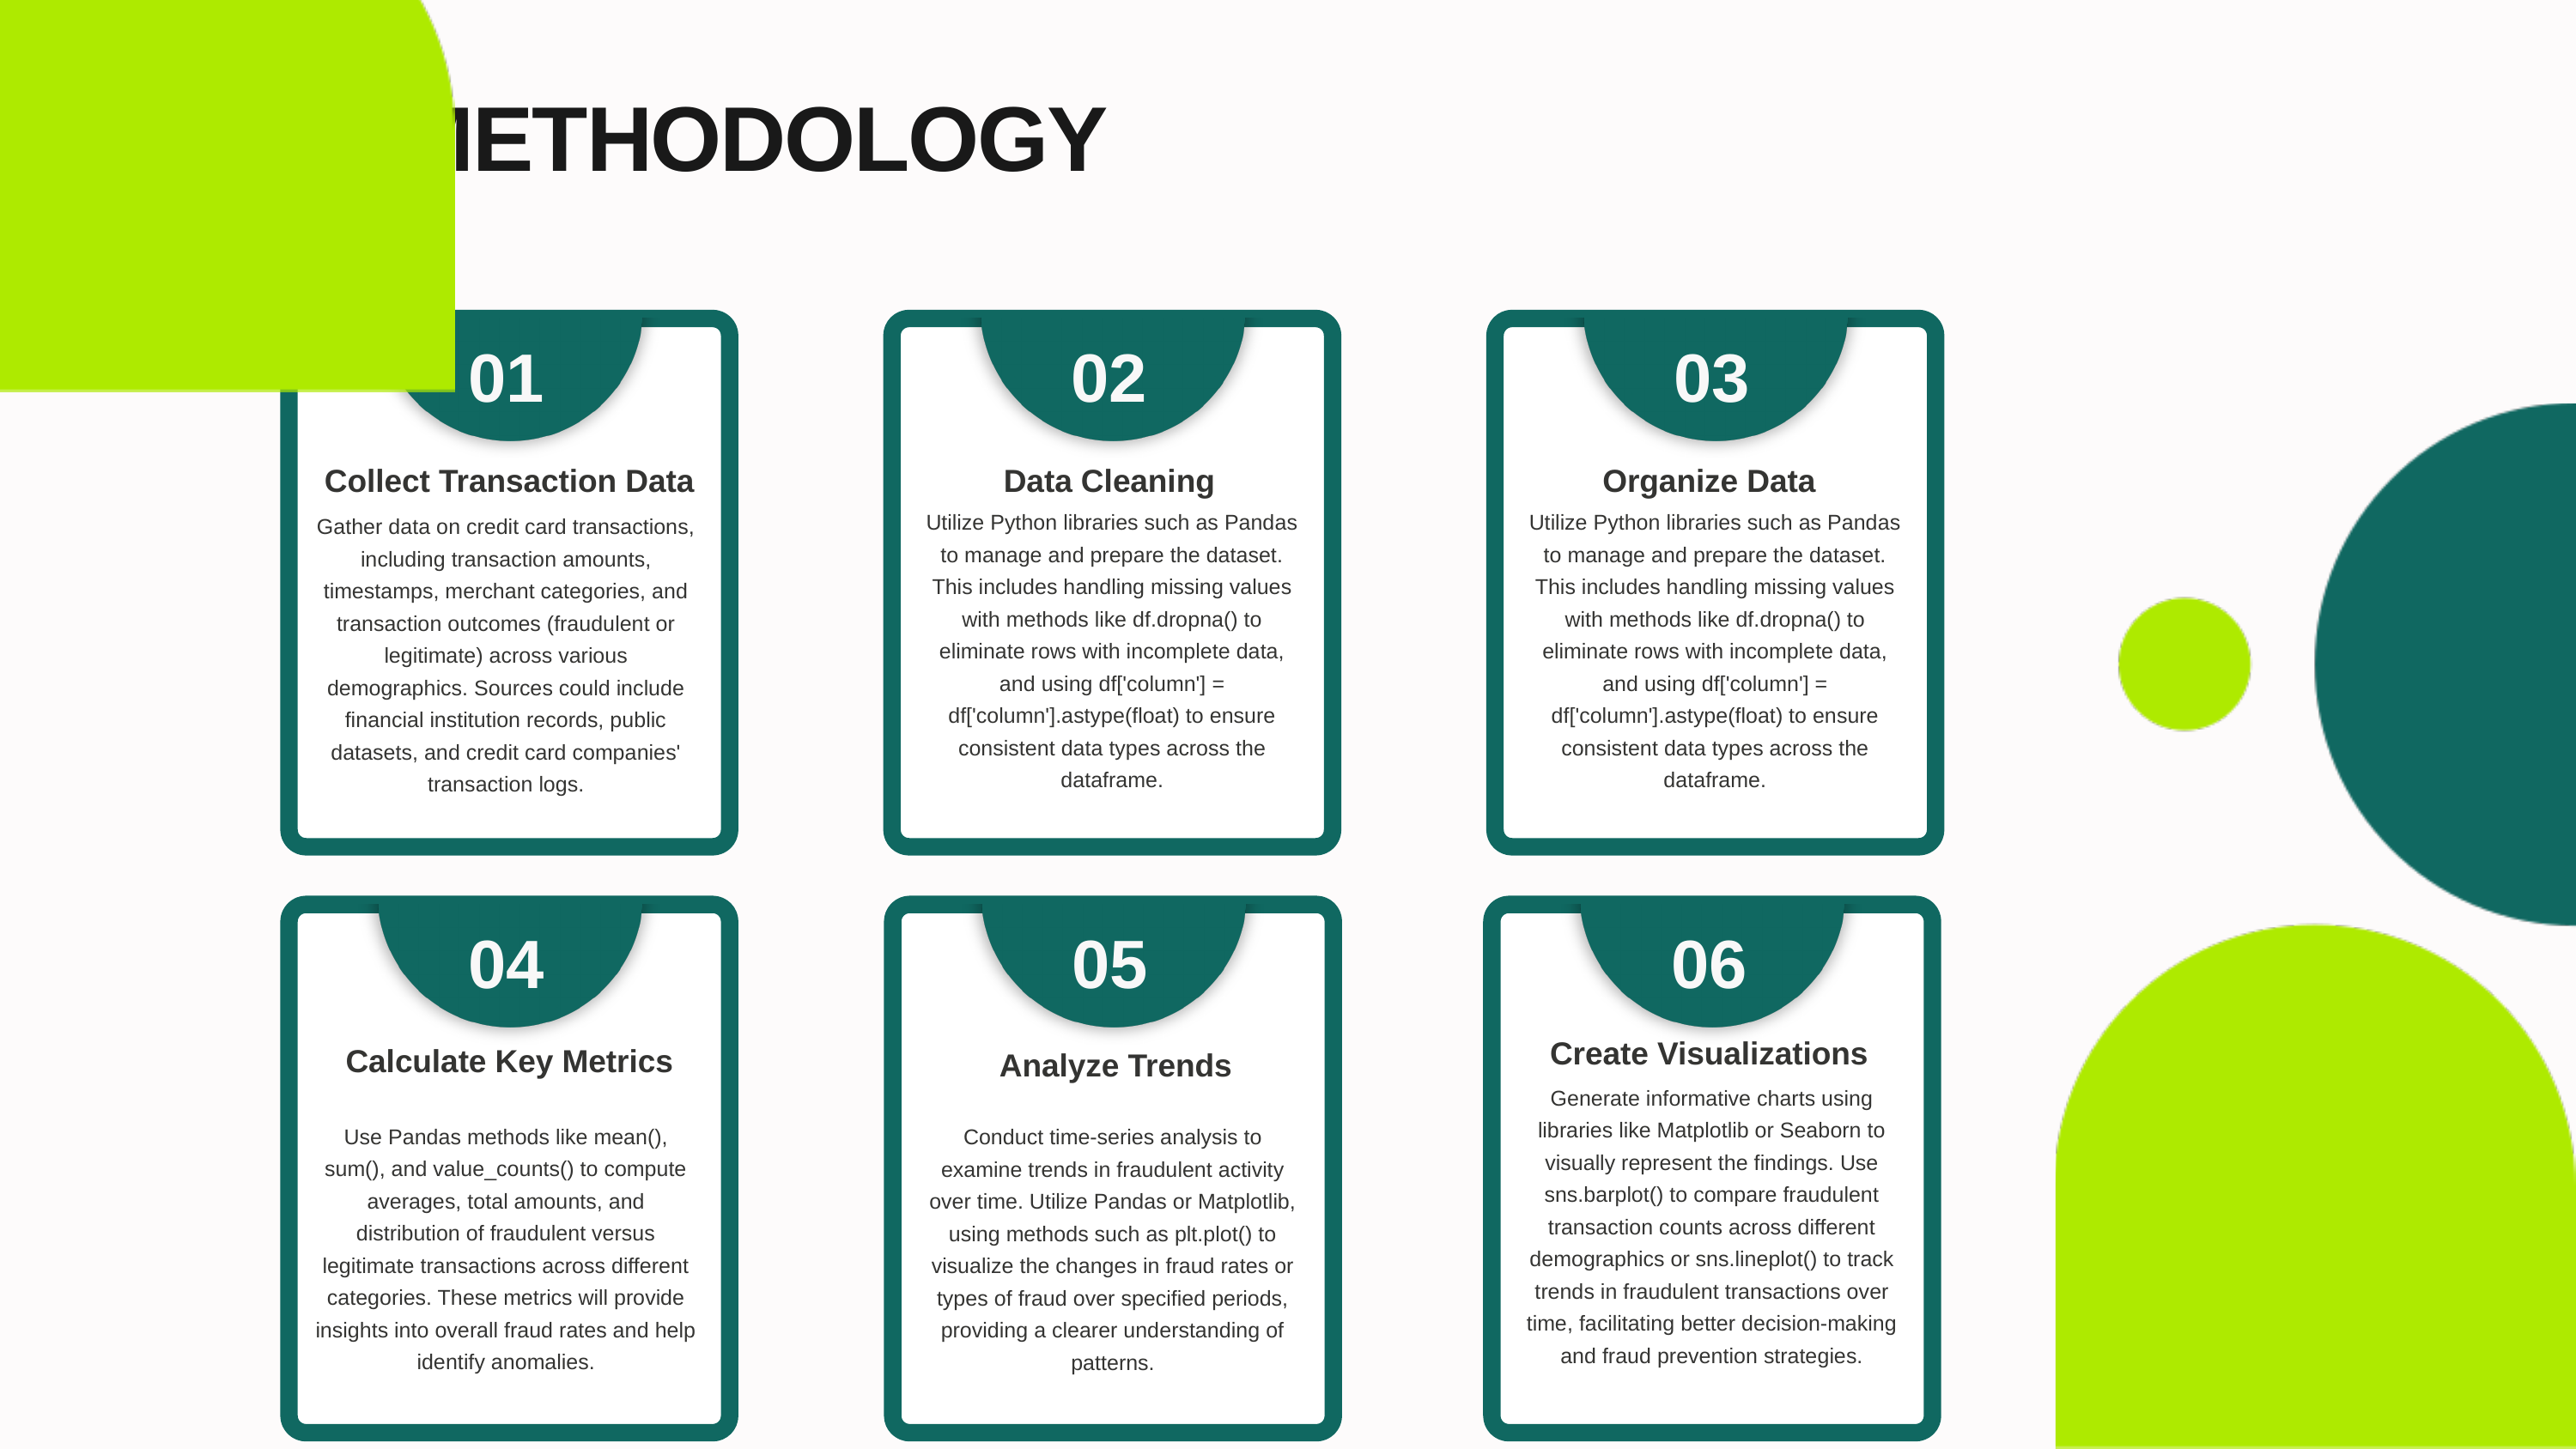

METHODOLOGY

01
02
03

Collect Transaction Data
Data Cleaning
Organize Data
Utilize Python libraries such as Pandas to manage and prepare the dataset. This includes handling missing values with methods like df.dropna() to eliminate rows with incomplete data, and using df['column'] = df['column'].astype(float) to ensure consistent data types across the dataframe.
Utilize Python libraries such as Pandas to manage and prepare the dataset. This includes handling missing values with methods like df.dropna() to eliminate rows with incomplete data, and using df['column'] = df['column'].astype(float) to ensure consistent data types across the dataframe.
Gather data on credit card transactions, including transaction amounts, timestamps, merchant categories, and transaction outcomes (fraudulent or legitimate) across various demographics. Sources could include financial institution records, public datasets, and credit card companies' transaction logs.

04
05
06
Create Visualizations

Calculate Key Metrics

Analyze Trends

Generate informative charts using libraries like Matplotlib or Seaborn to visually represent the findings. Use sns.barplot() to compare fraudulent transaction counts across different demographics or sns.lineplot() to track trends in fraudulent transactions over time, facilitating better decision-making and fraud prevention strategies.
Use Pandas methods like mean(), sum(), and value_counts() to compute averages, total amounts, and distribution of fraudulent versus legitimate transactions across different categories. These metrics will provide insights into overall fraud rates and help identify anomalies.
Conduct time-series analysis to examine trends in fraudulent activity over time. Utilize Pandas or Matplotlib, using methods such as plt.plot() to visualize the changes in fraud rates or types of fraud over specified periods, providing a clearer understanding of patterns.